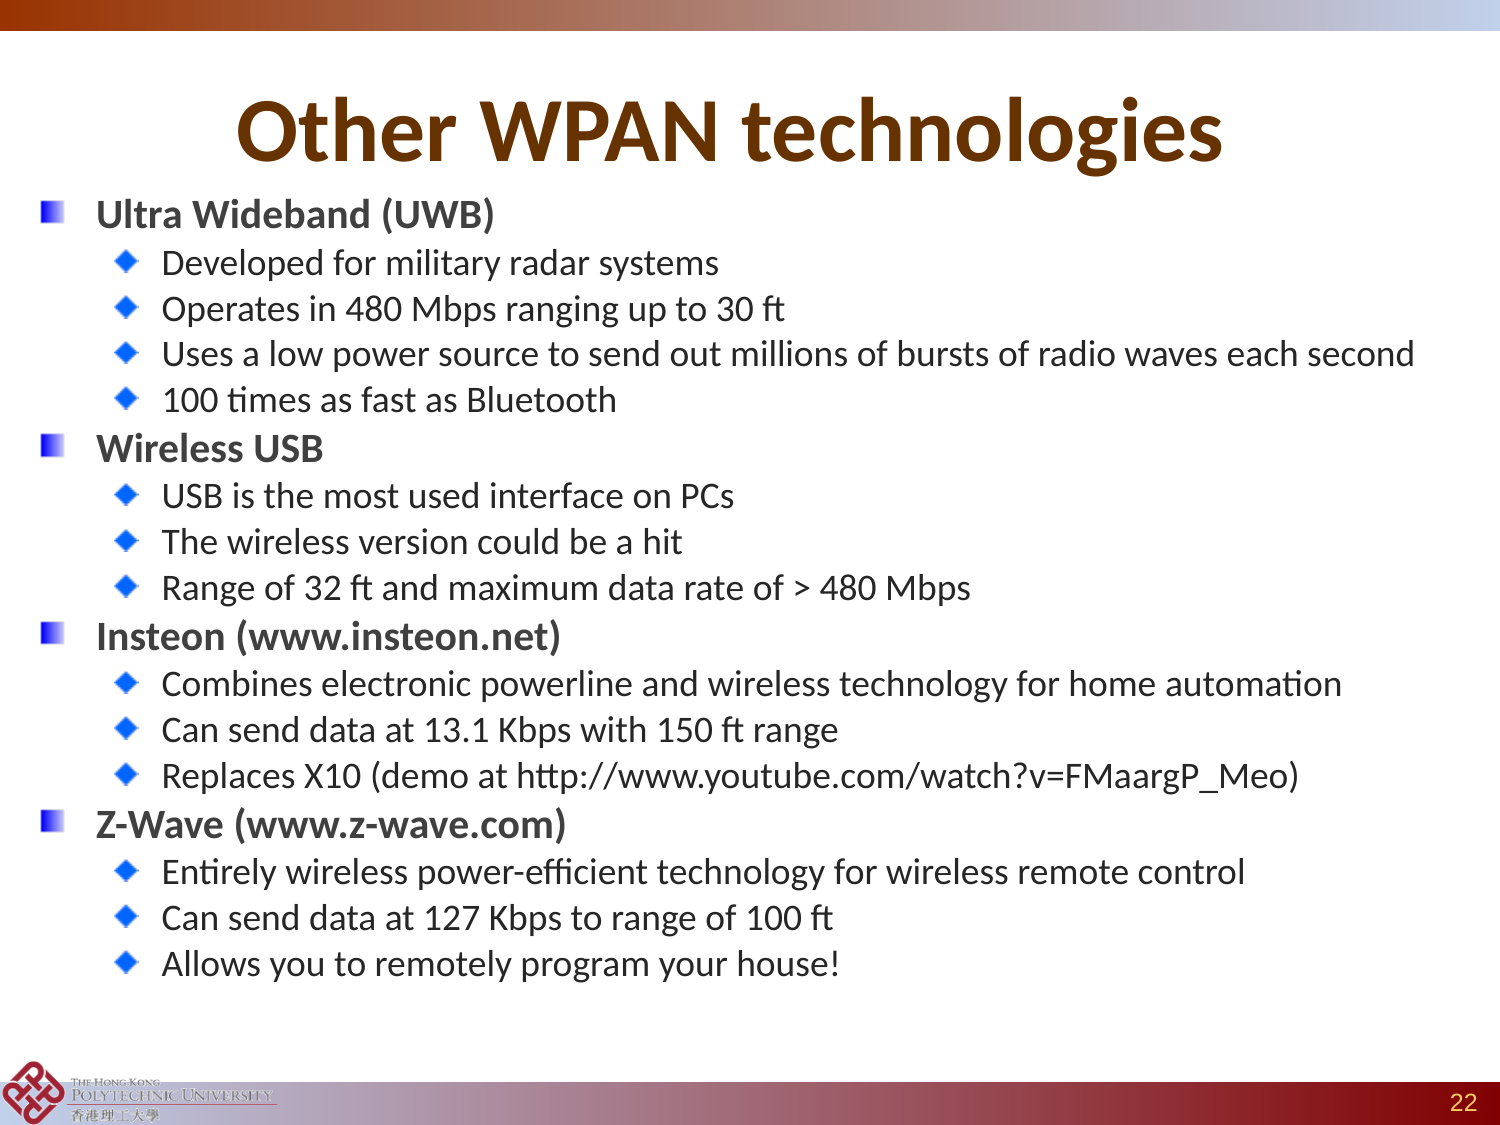

# Other WPAN technologies
Ultra Wideband (UWB)
Developed for military radar systems
Operates in 480 Mbps ranging up to 30 ft
Uses a low power source to send out millions of bursts of radio waves each second
100 times as fast as Bluetooth
Wireless USB
USB is the most used interface on PCs
The wireless version could be a hit
Range of 32 ft and maximum data rate of > 480 Mbps
Insteon (www.insteon.net)
Combines electronic powerline and wireless technology for home automation
Can send data at 13.1 Kbps with 150 ft range
Replaces X10 (demo at http://www.youtube.com/watch?v=FMaargP_Meo)
Z-Wave (www.z-wave.com)
Entirely wireless power-efficient technology for wireless remote control
Can send data at 127 Kbps to range of 100 ft
Allows you to remotely program your house!